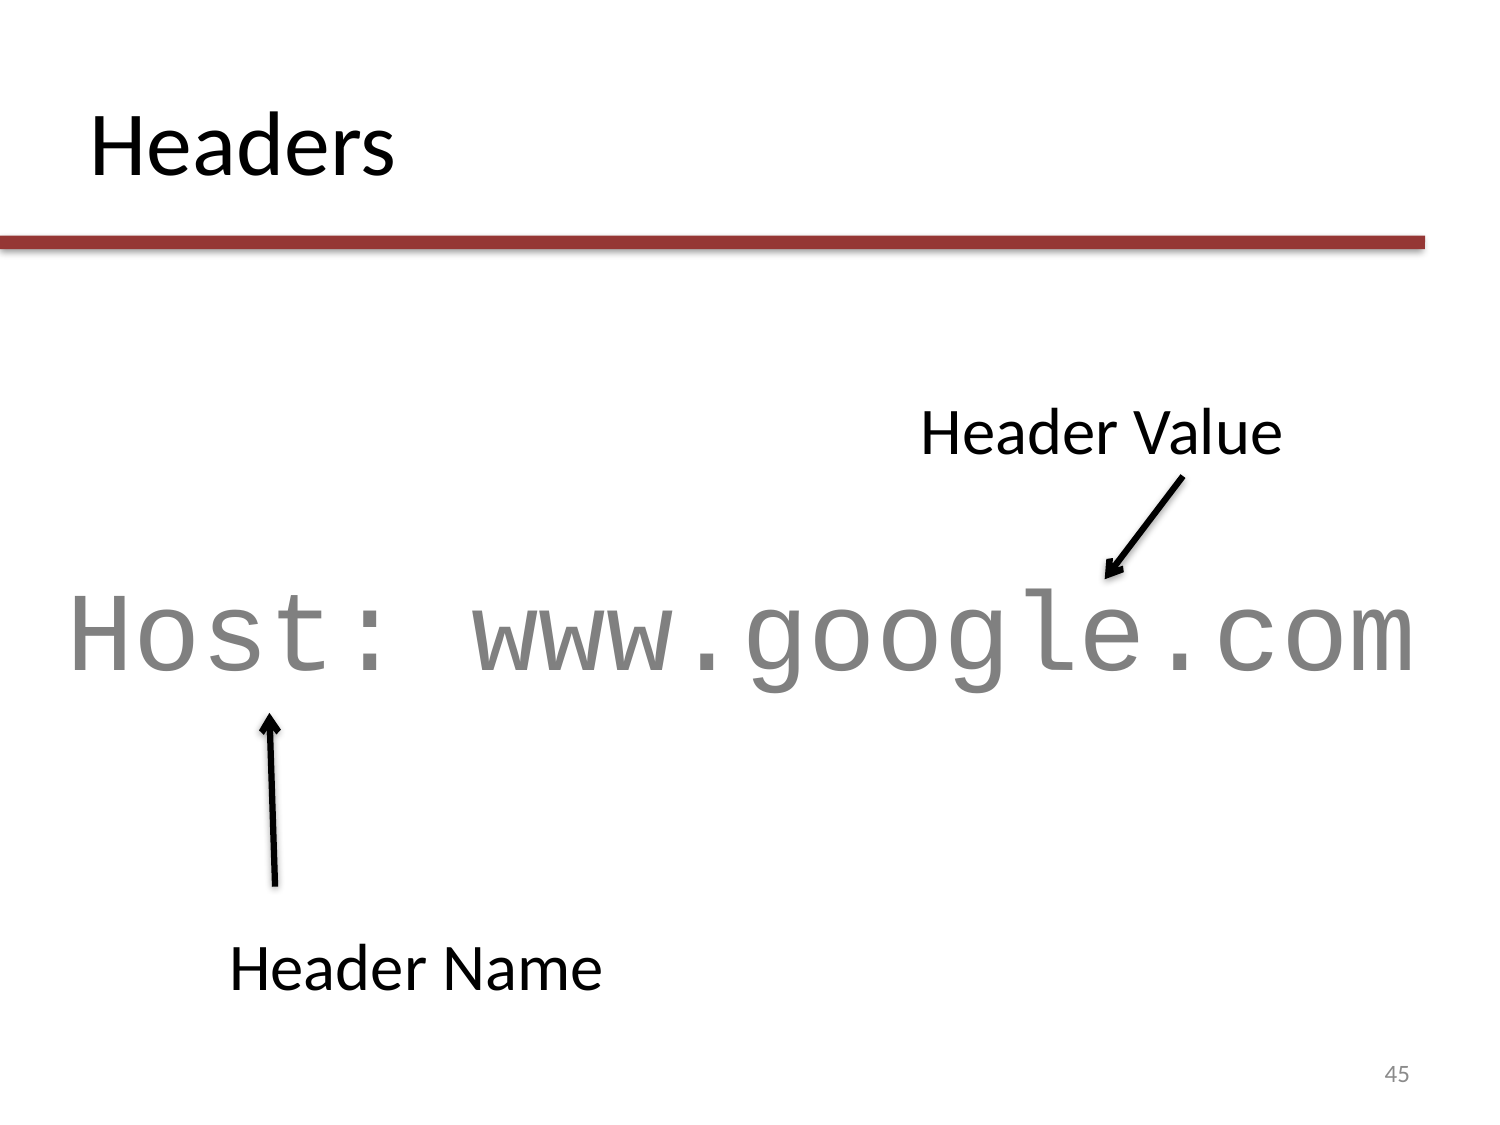

Headers
Header Value

Host: www.google.com

Header Name
45